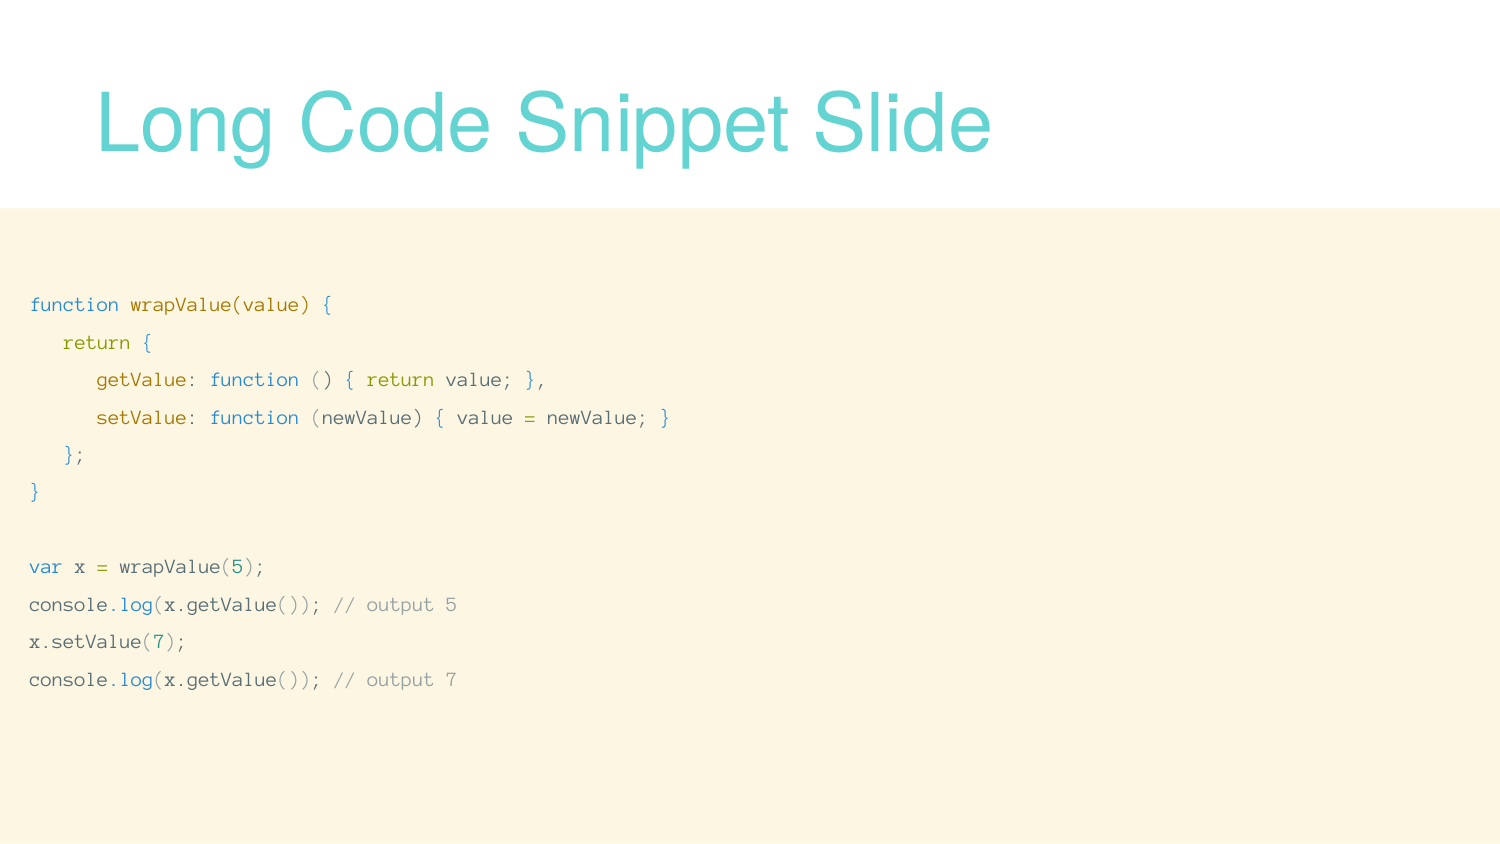

Long Code Snippet Slide

function wrapValue(value) {
   return {
      getValue: function () { return value; },
      setValue: function (newValue) { value = newValue; }
   };
}
var x = wrapValue(5);
console.log(x.getValue()); // output 5
x.setValue(7);
console.log(x.getValue()); // output 7